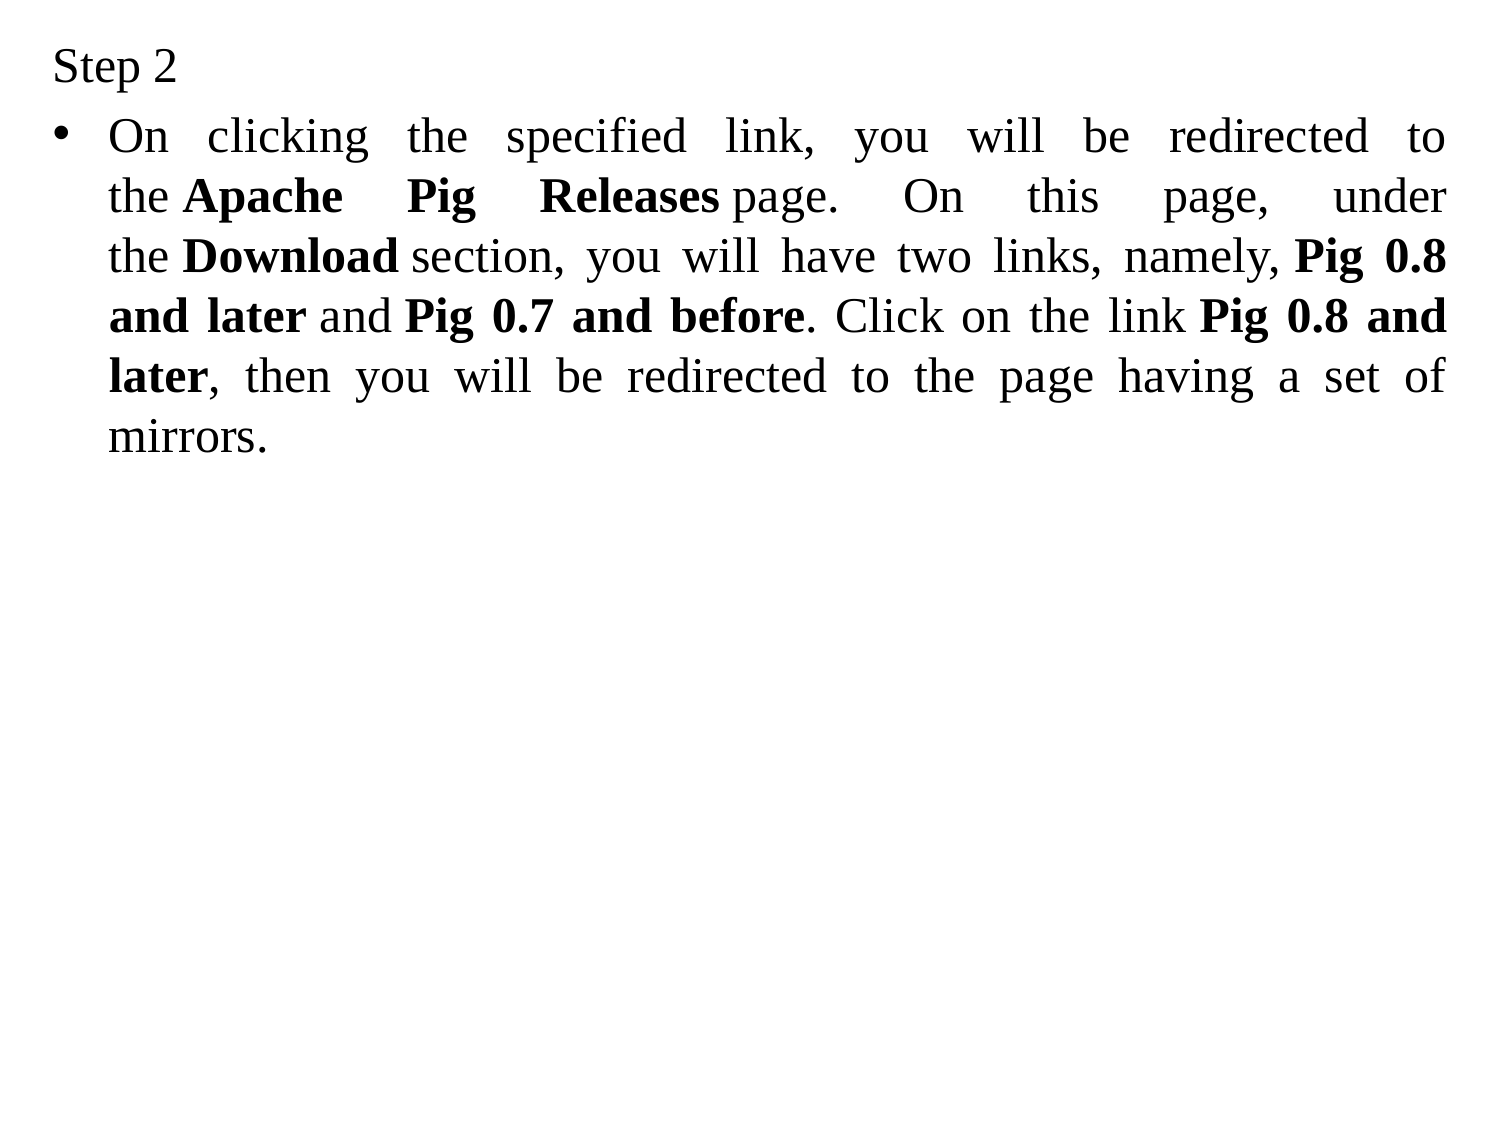

Step 2
On clicking the specified link, you will be redirected to the Apache Pig Releases page. On this page, under the Download section, you will have two links, namely, Pig 0.8 and later and Pig 0.7 and before. Click on the link Pig 0.8 and later, then you will be redirected to the page having a set of mirrors.